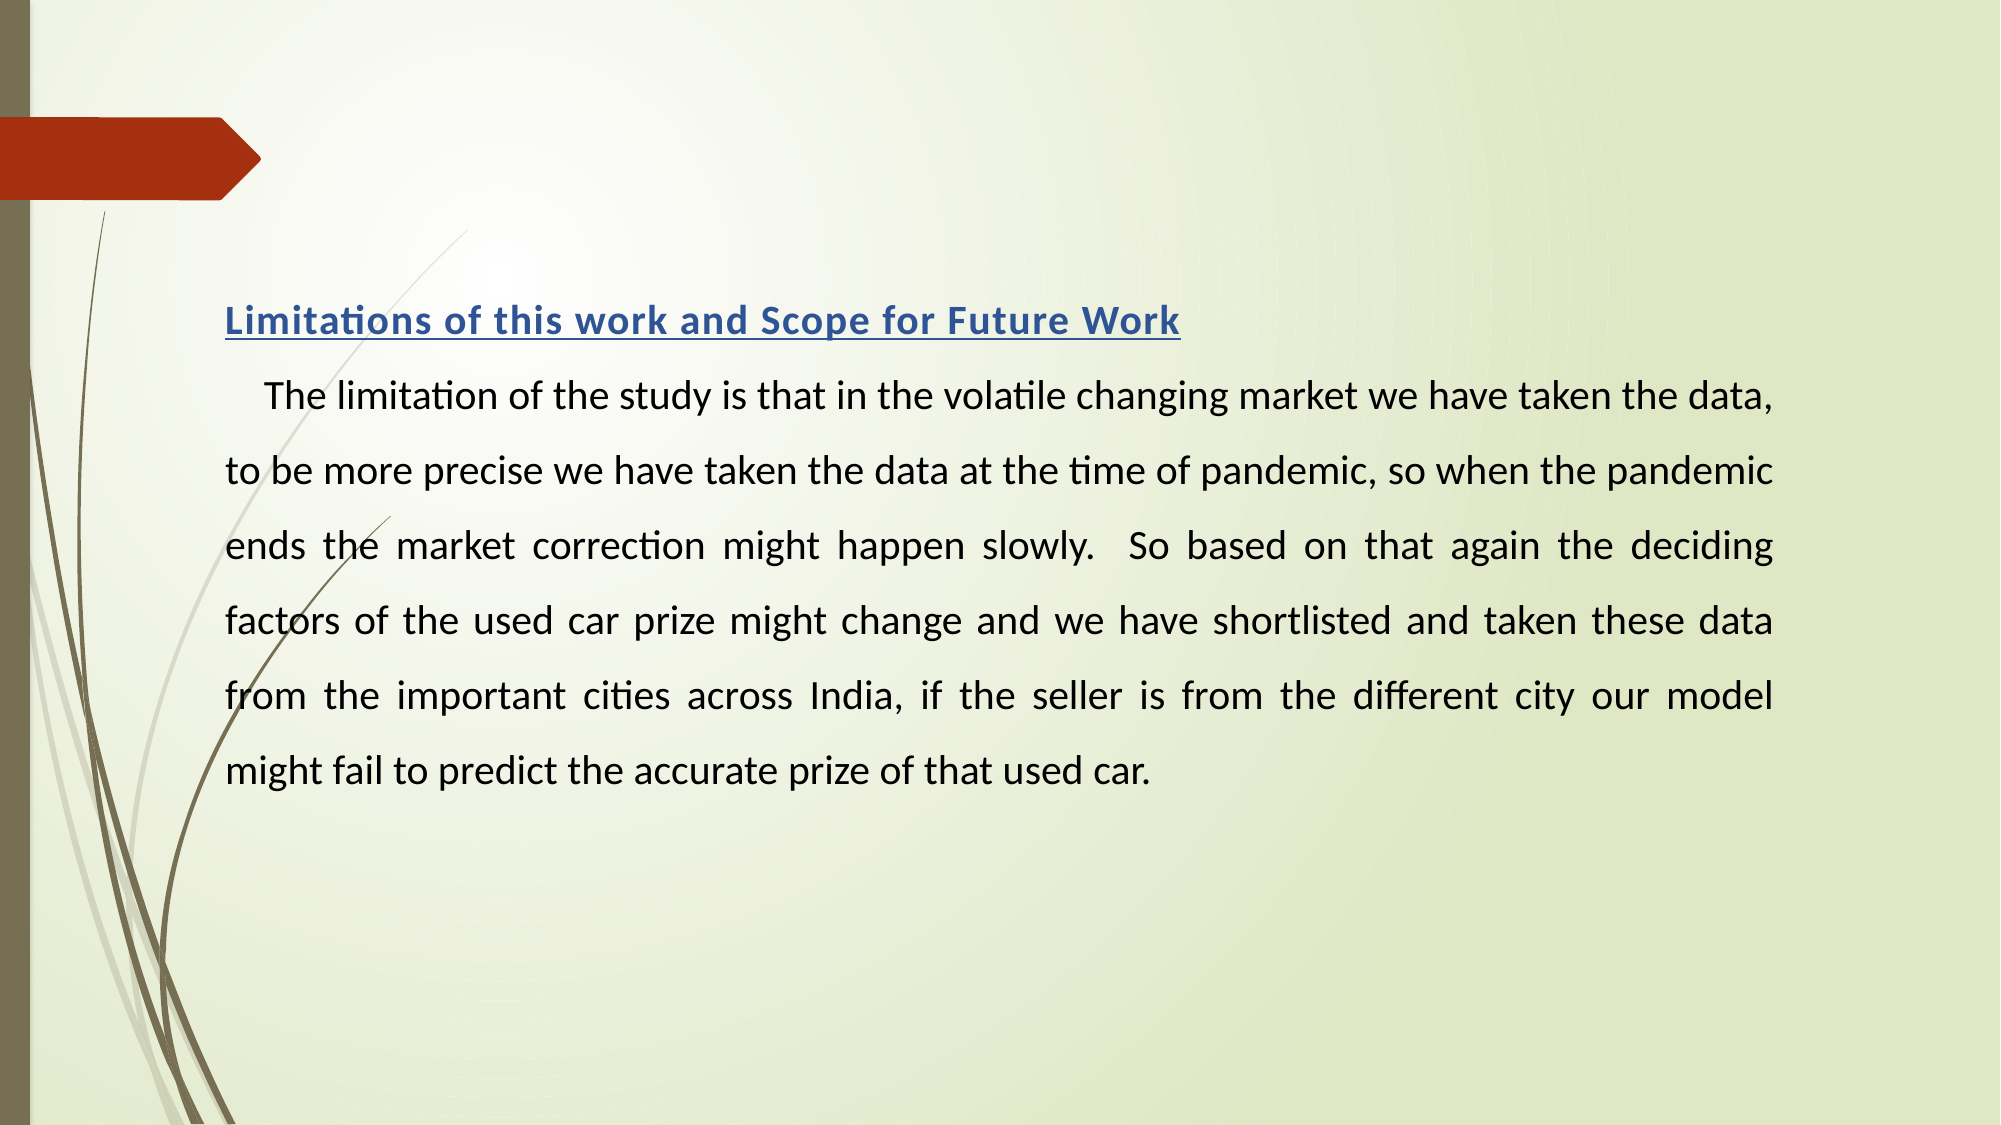

Limitations of this work and Scope for Future Work
    The limitation of the study is that in the volatile changing market we have taken the data, to be more precise we have taken the data at the time of pandemic, so when the pandemic ends the market correction might happen slowly.  So based on that again the deciding factors of the used car prize might change and we have shortlisted and taken these data from the important cities across India, if the seller is from the different city our model might fail to predict the accurate prize of that used car.